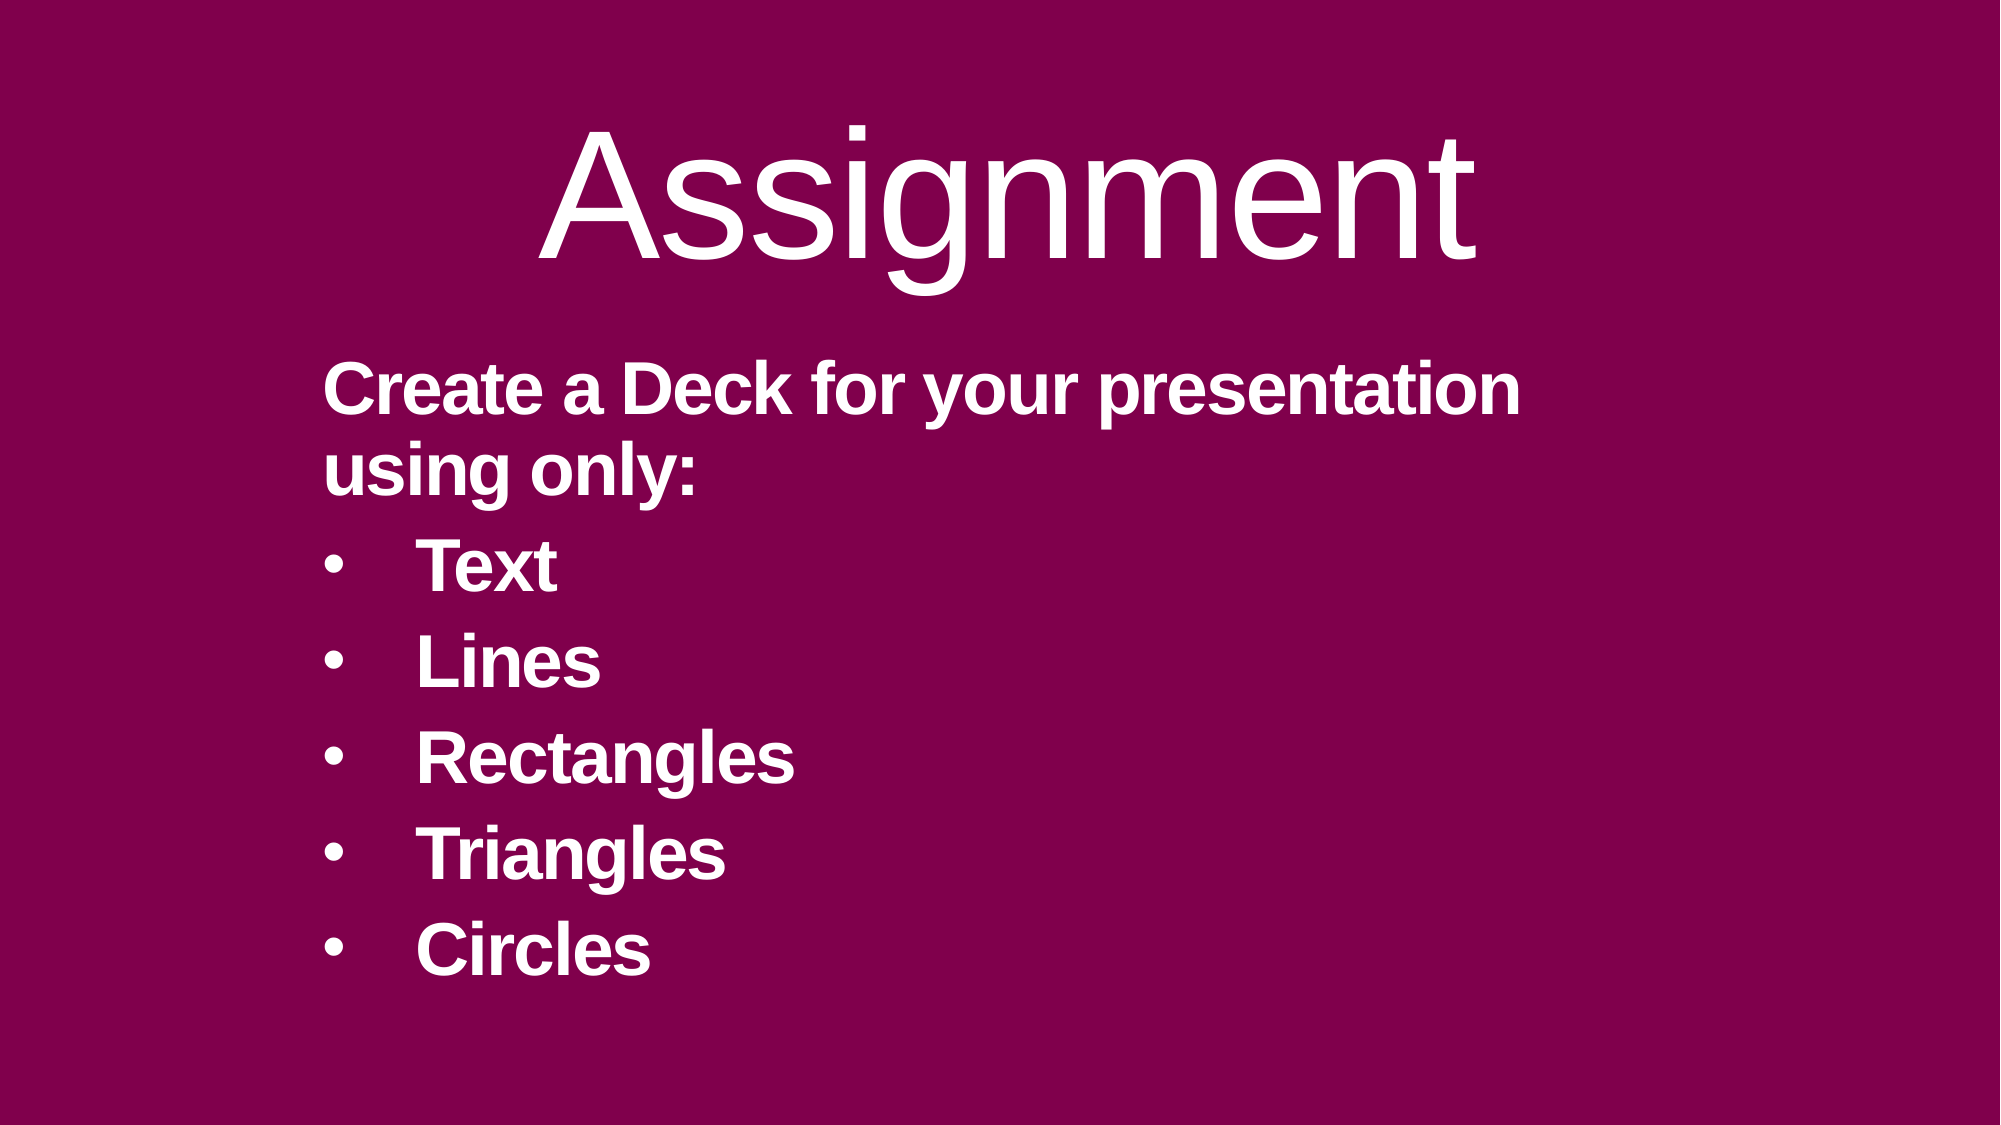

Assignment
Create a Deck for your presentation using only:
Text
Lines
Rectangles
Triangles
Circles